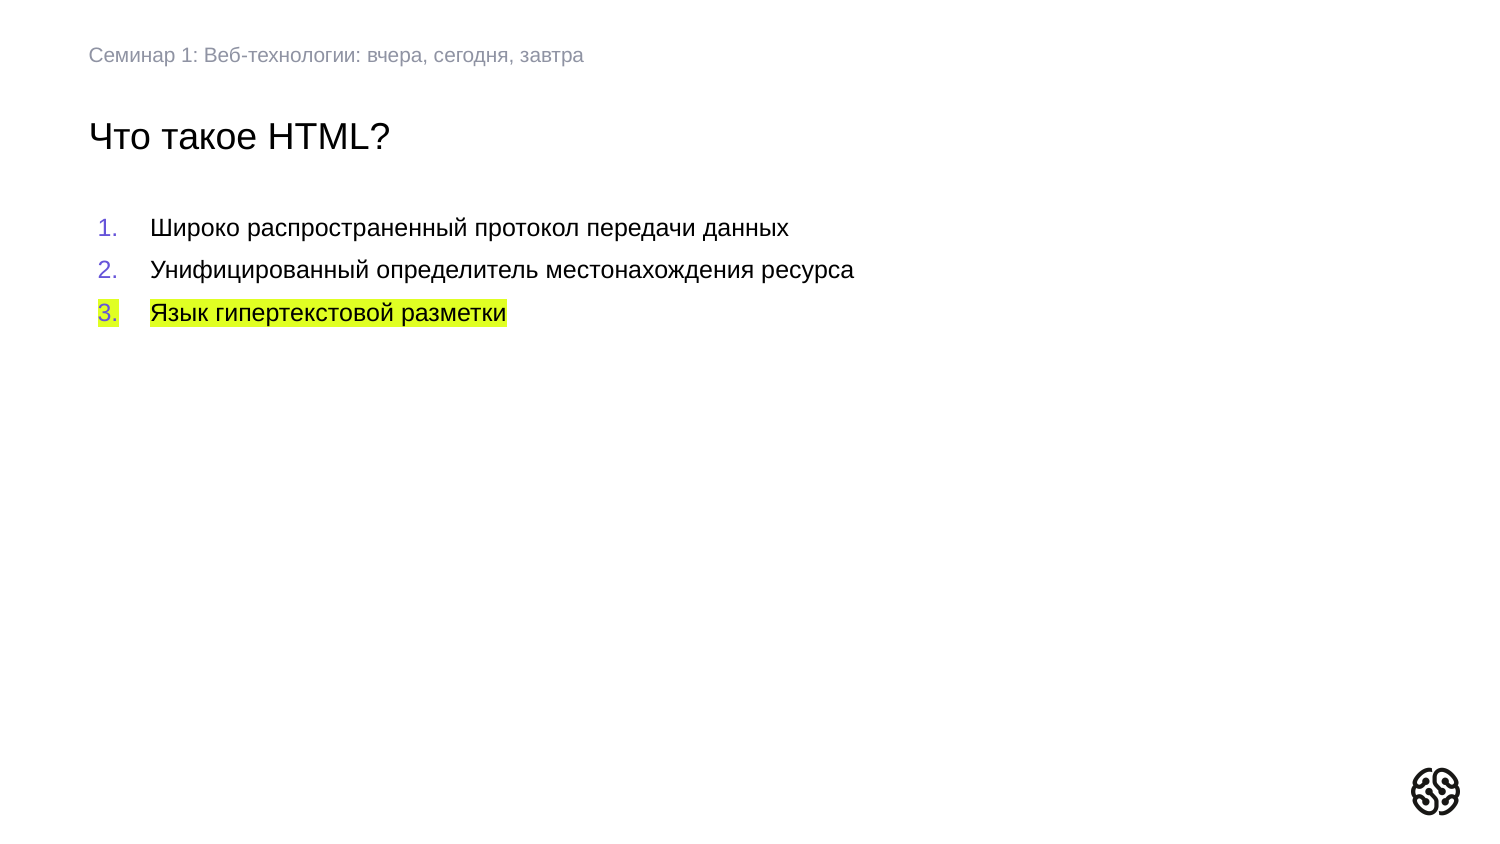

Семинар 1: Веб-технологии: вчера, сегодня, завтра
# Что такое HTML?
Широко распространенный протокол передачи данных
Унифицированный определитель местонахождения ресурса
Язык гипертекстовой разметки